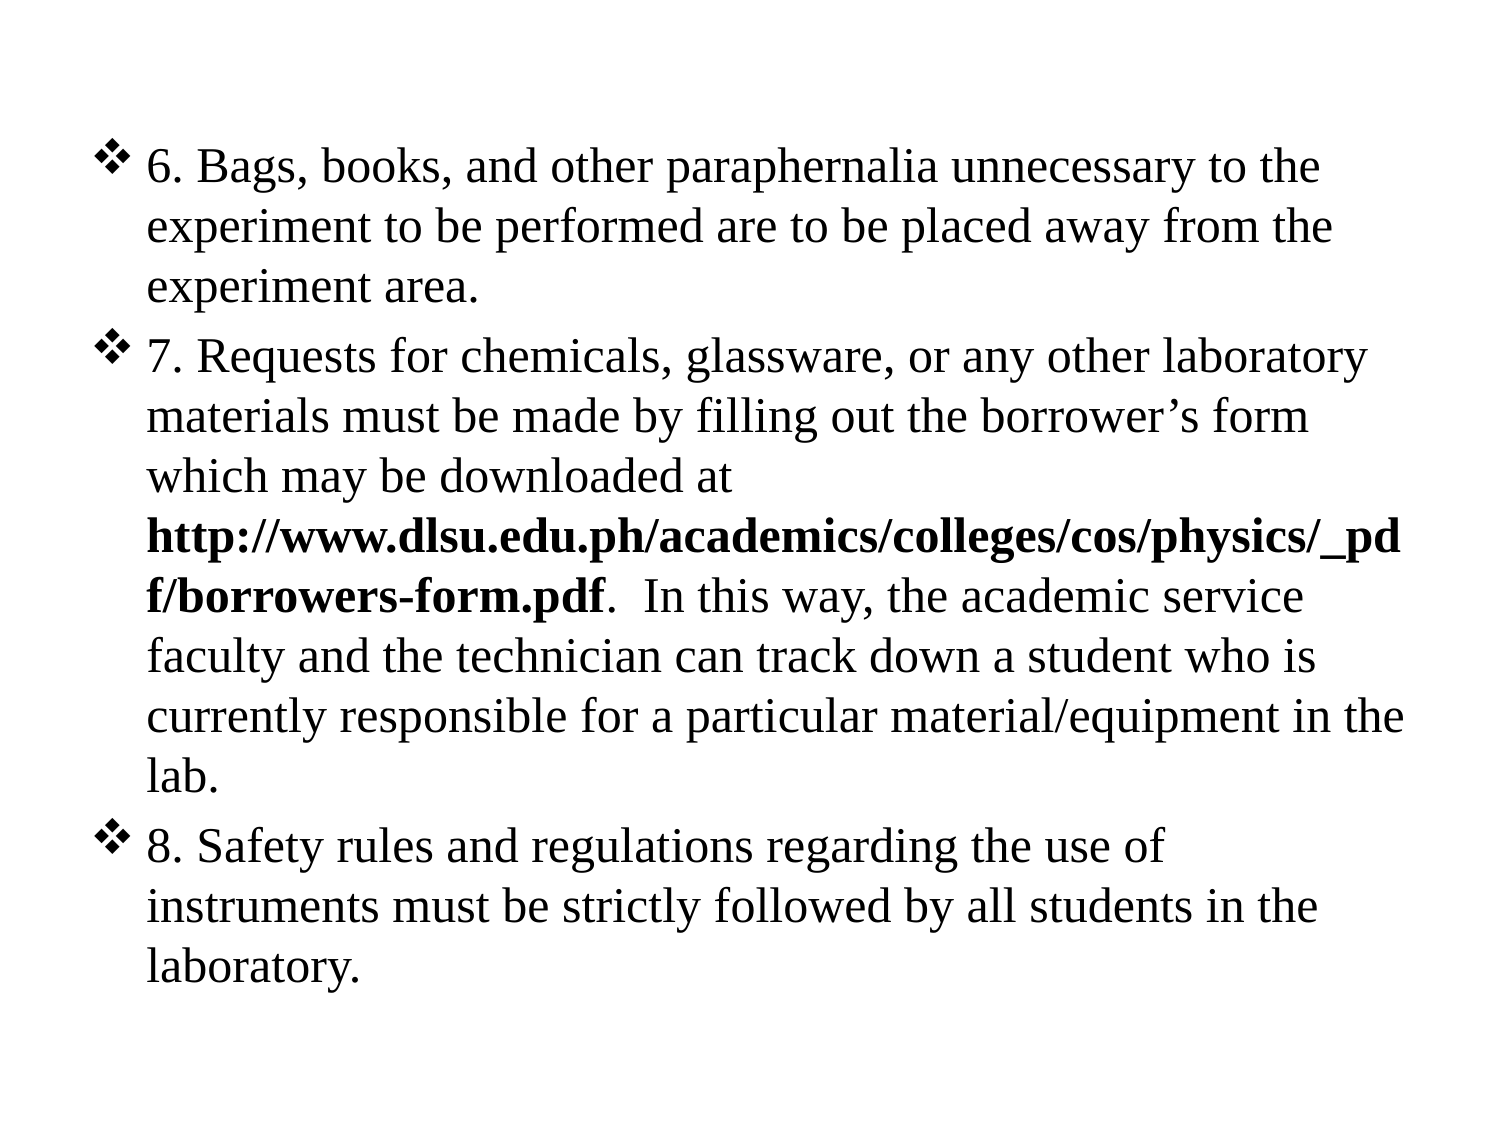

6. Bags, books, and other paraphernalia unnecessary to the experiment to be performed are to be placed away from the experiment area.
7. Requests for chemicals, glassware, or any other laboratory materials must be made by filling out the borrower’s form which may be downloaded at http://www.dlsu.edu.ph/academics/colleges/cos/physics/_pdf/borrowers-form.pdf.  In this way, the academic service faculty and the technician can track down a student who is currently responsible for a particular material/equipment in the lab.
8. Safety rules and regulations regarding the use of instruments must be strictly followed by all students in the laboratory.